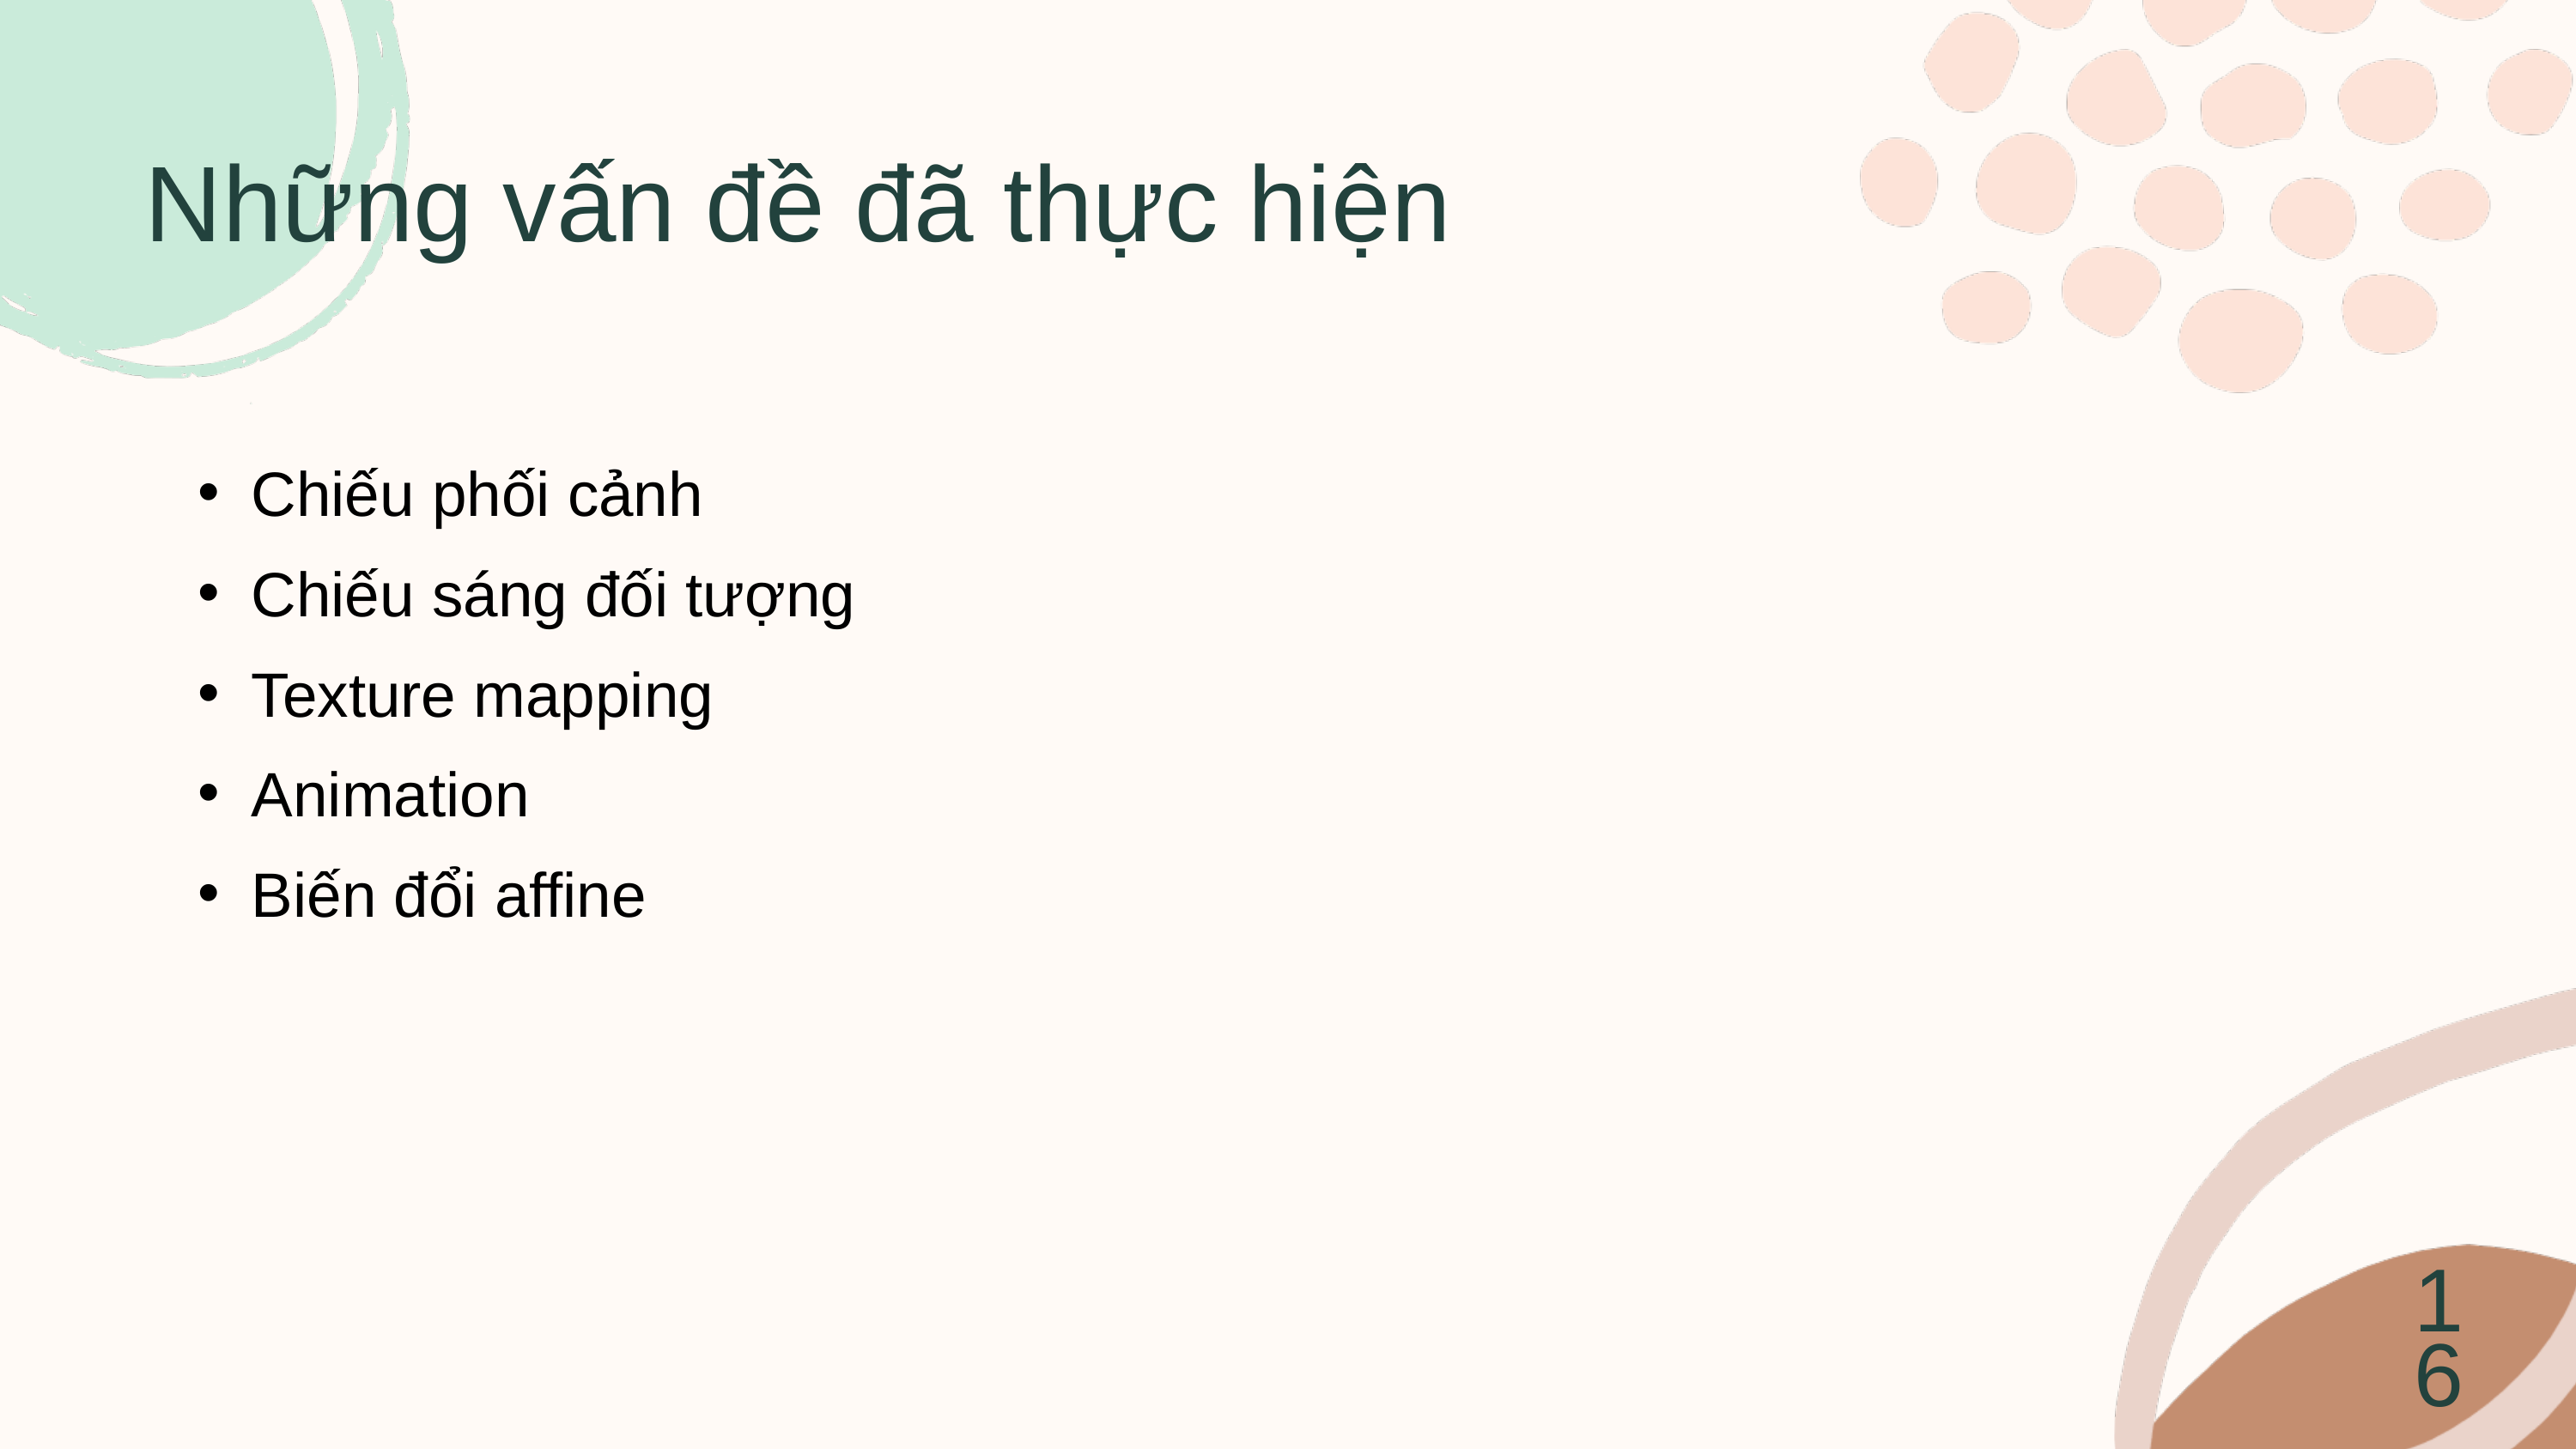

Những vấn đề đã thực hiện
Chiếu phối cảnh
Chiếu sáng đối tượng
Texture mapping
Animation
Biến đổi affine

16